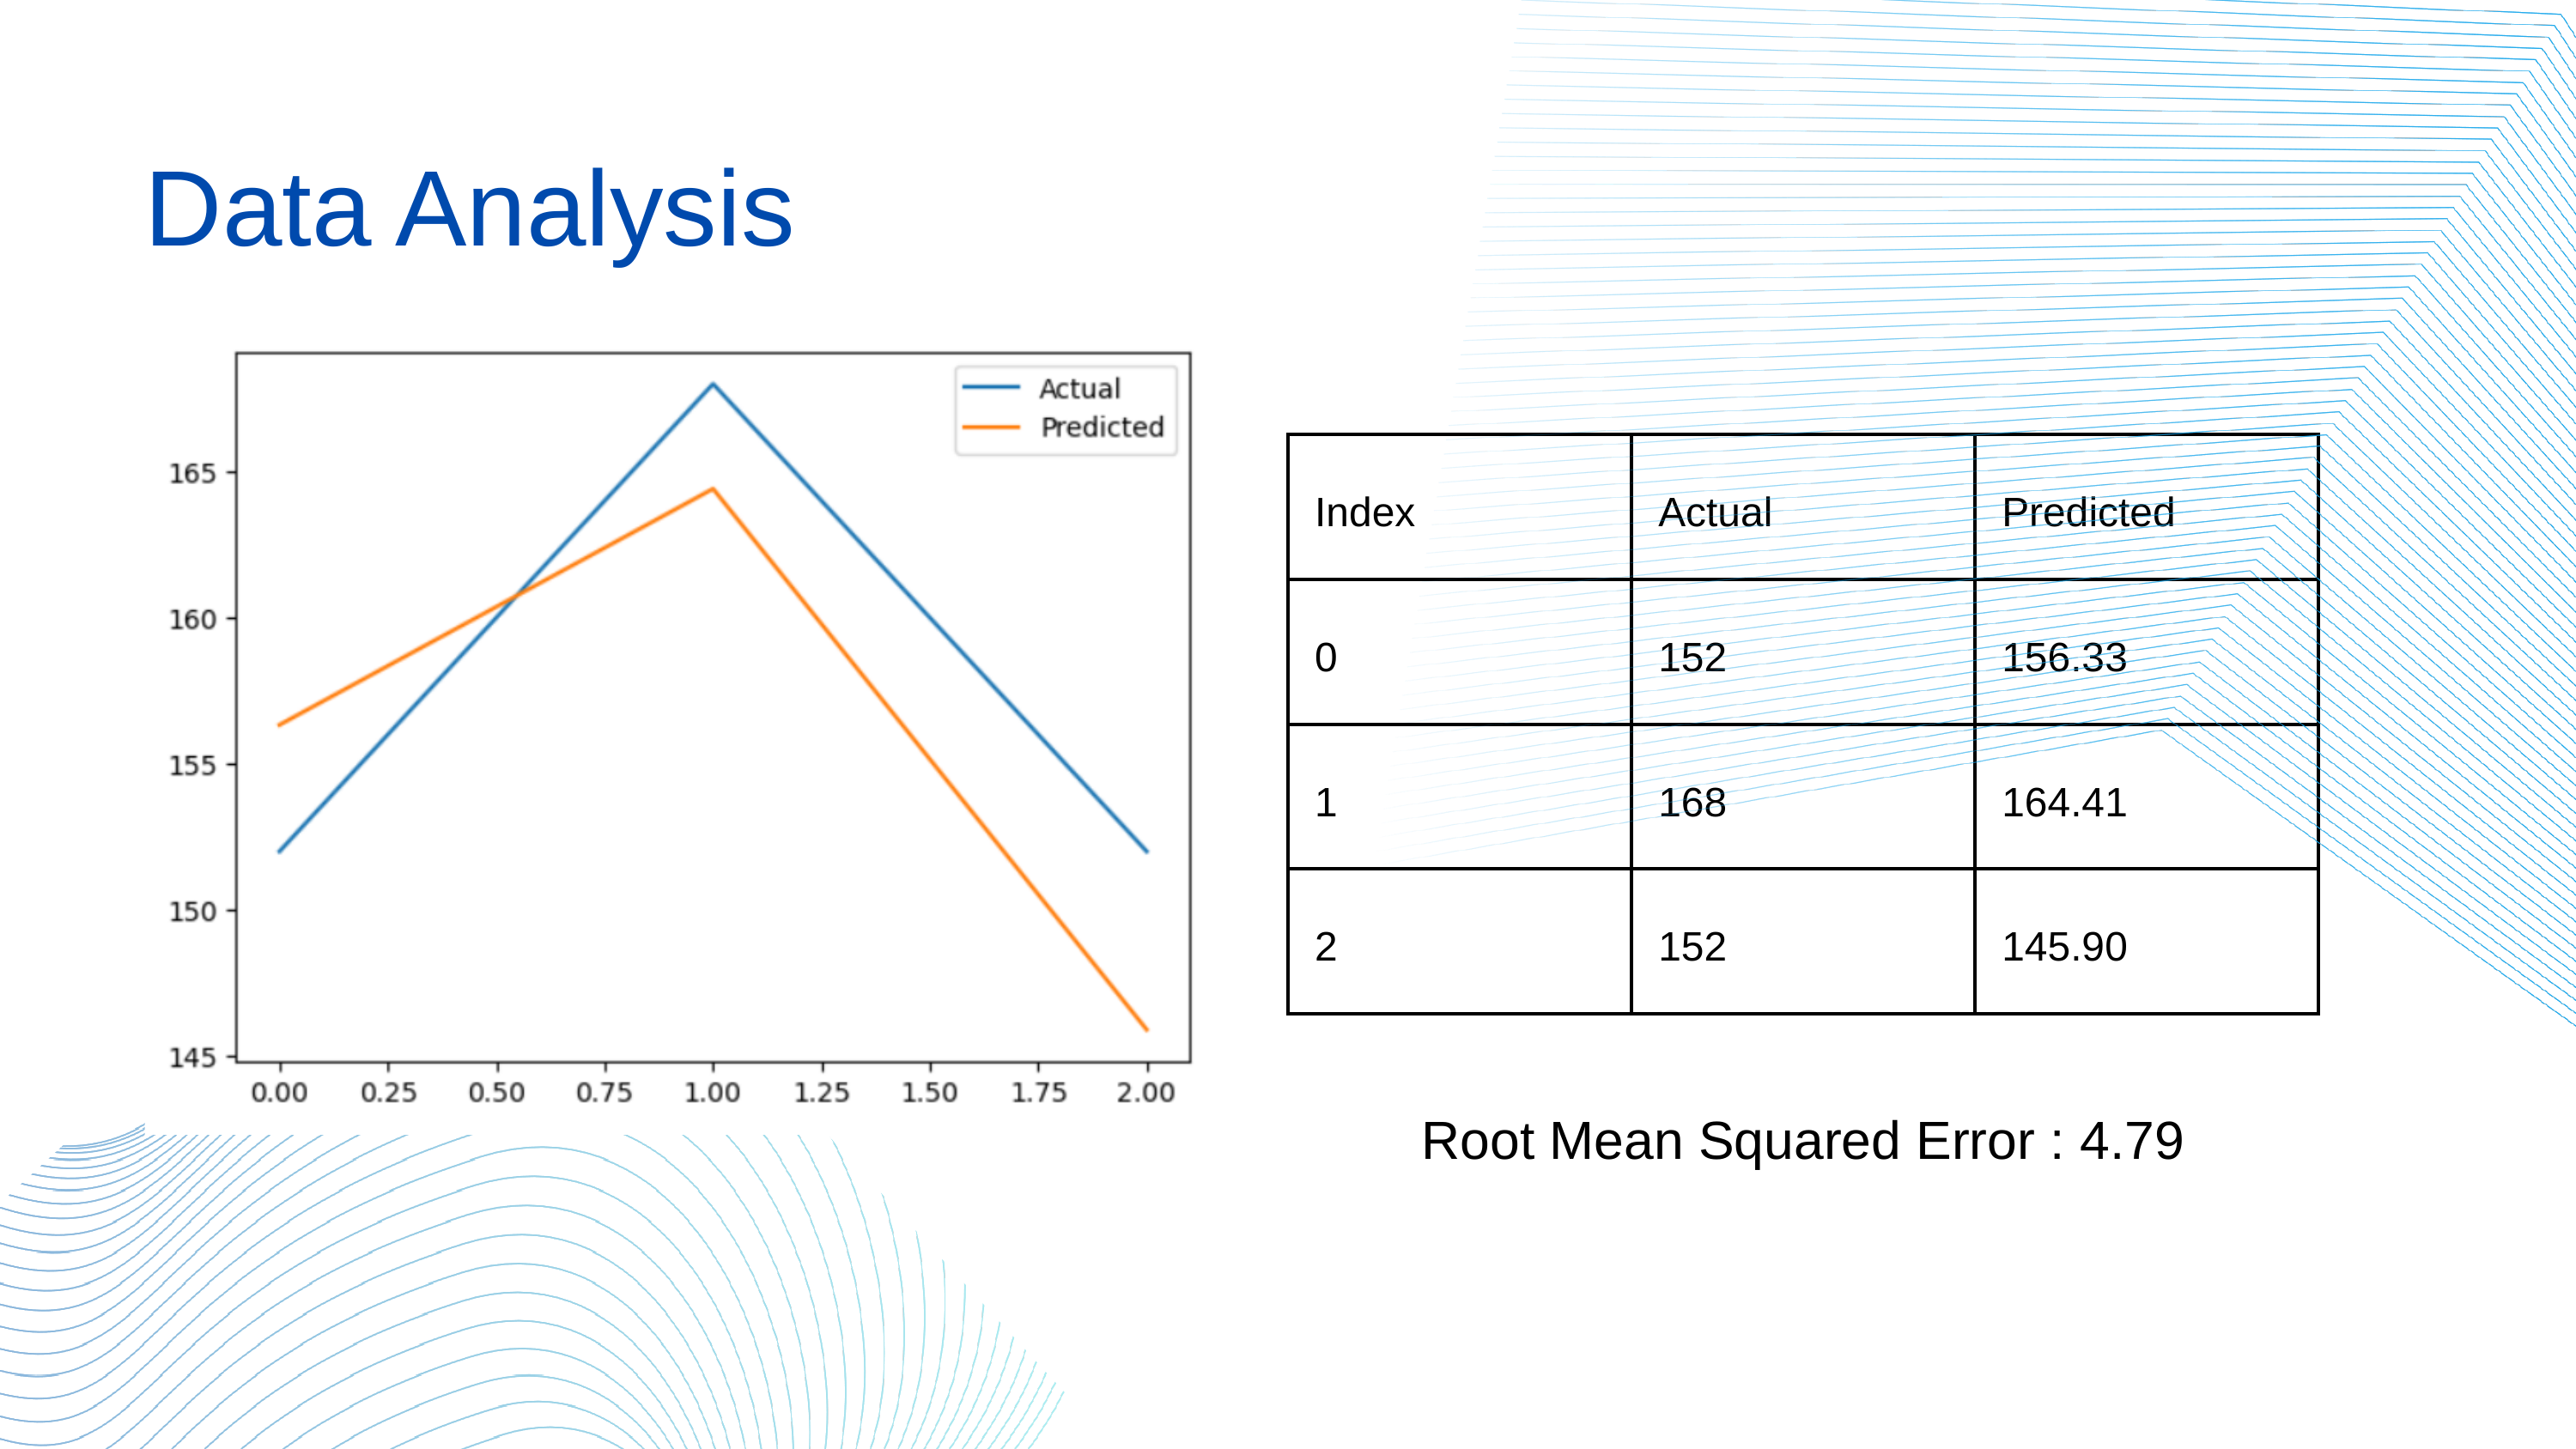

Data Analysis

| Index | Actual | Predicted |
| --- | --- | --- |
| 0 | 152 | 156.33 |
| 1 | 168 | 164.41 |
| 2 | 152 | 145.90 |

Root Mean Squared Error : 4.79